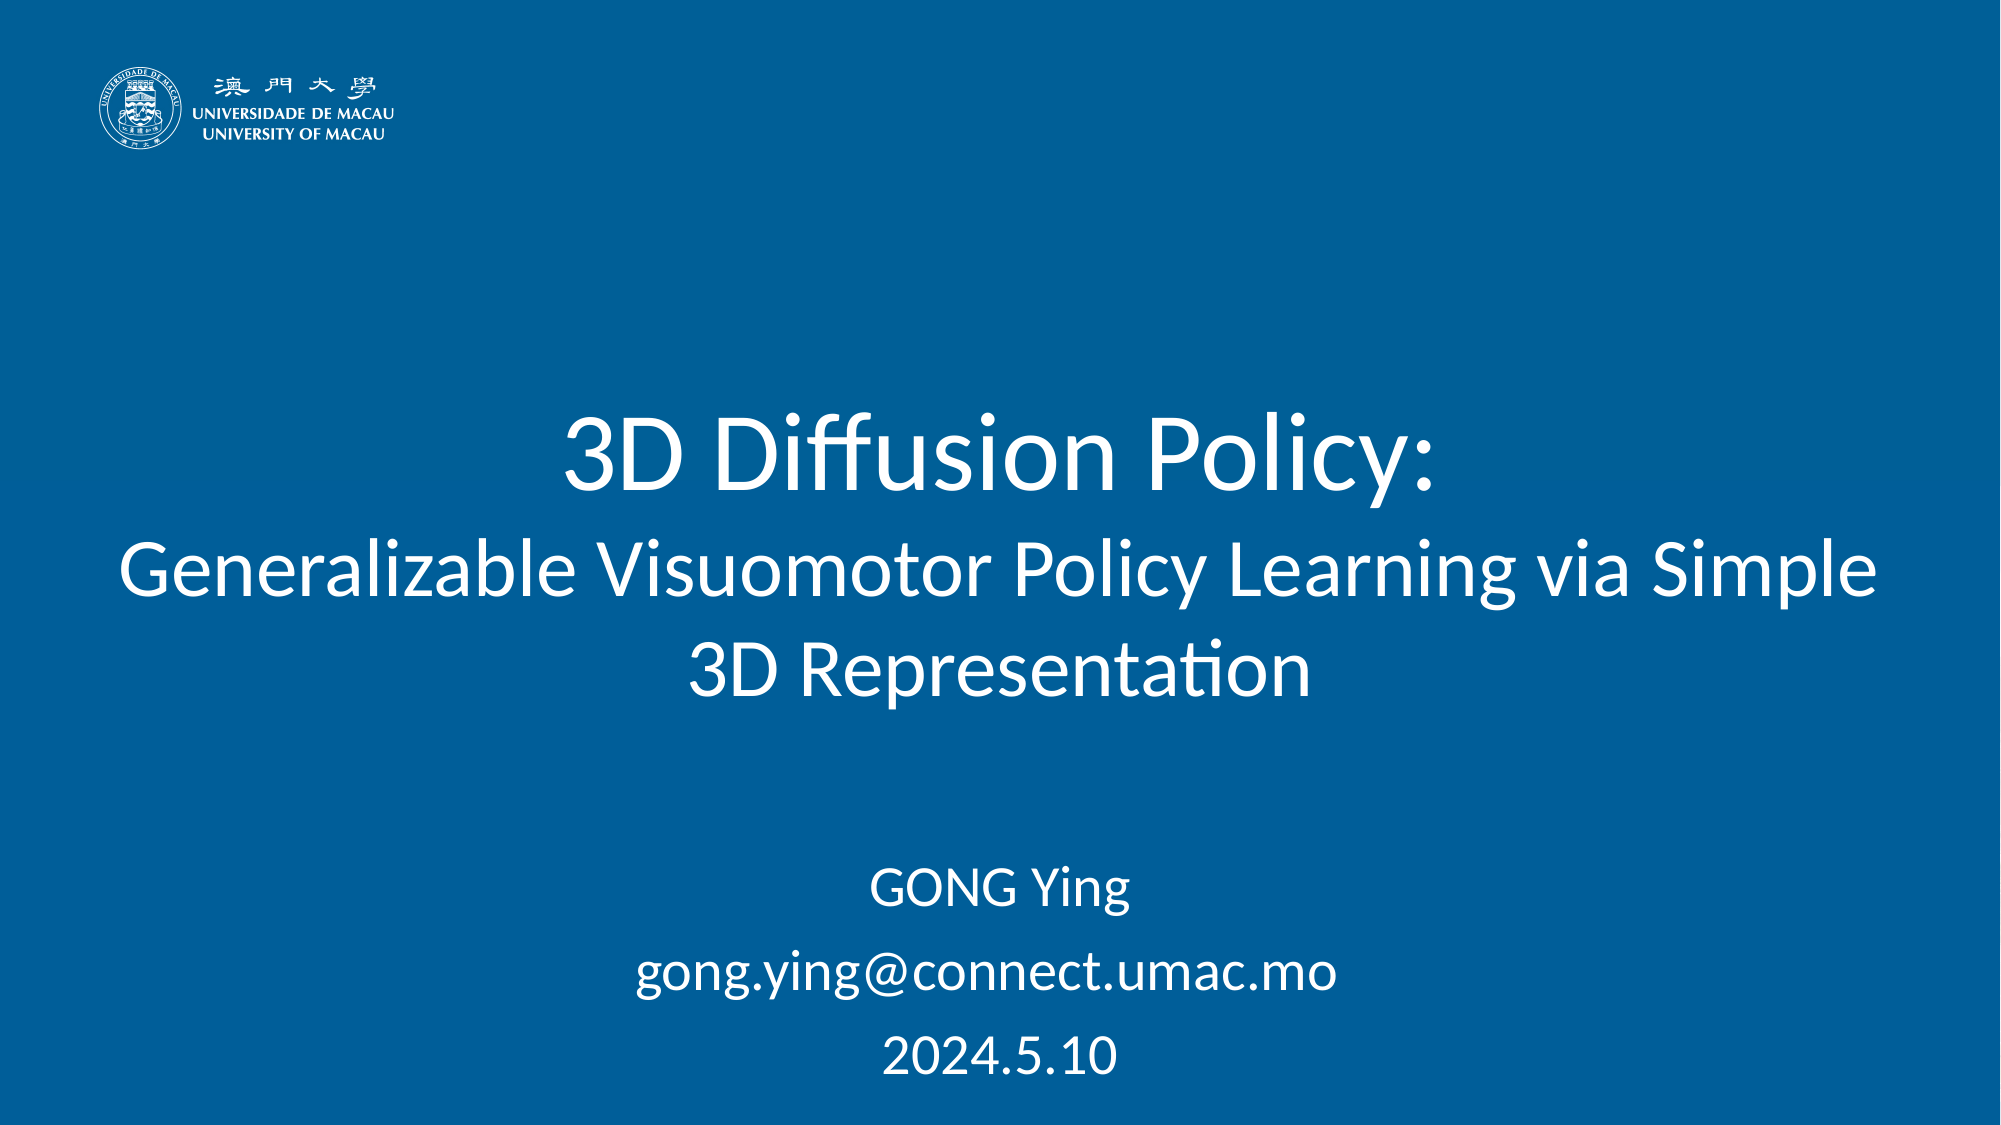

3D Diffusion Policy:
Generalizable Visuomotor Policy Learning via Simple 3D Representation

GONG Ying
gong.ying@connect.umac.mo
2024.5.10